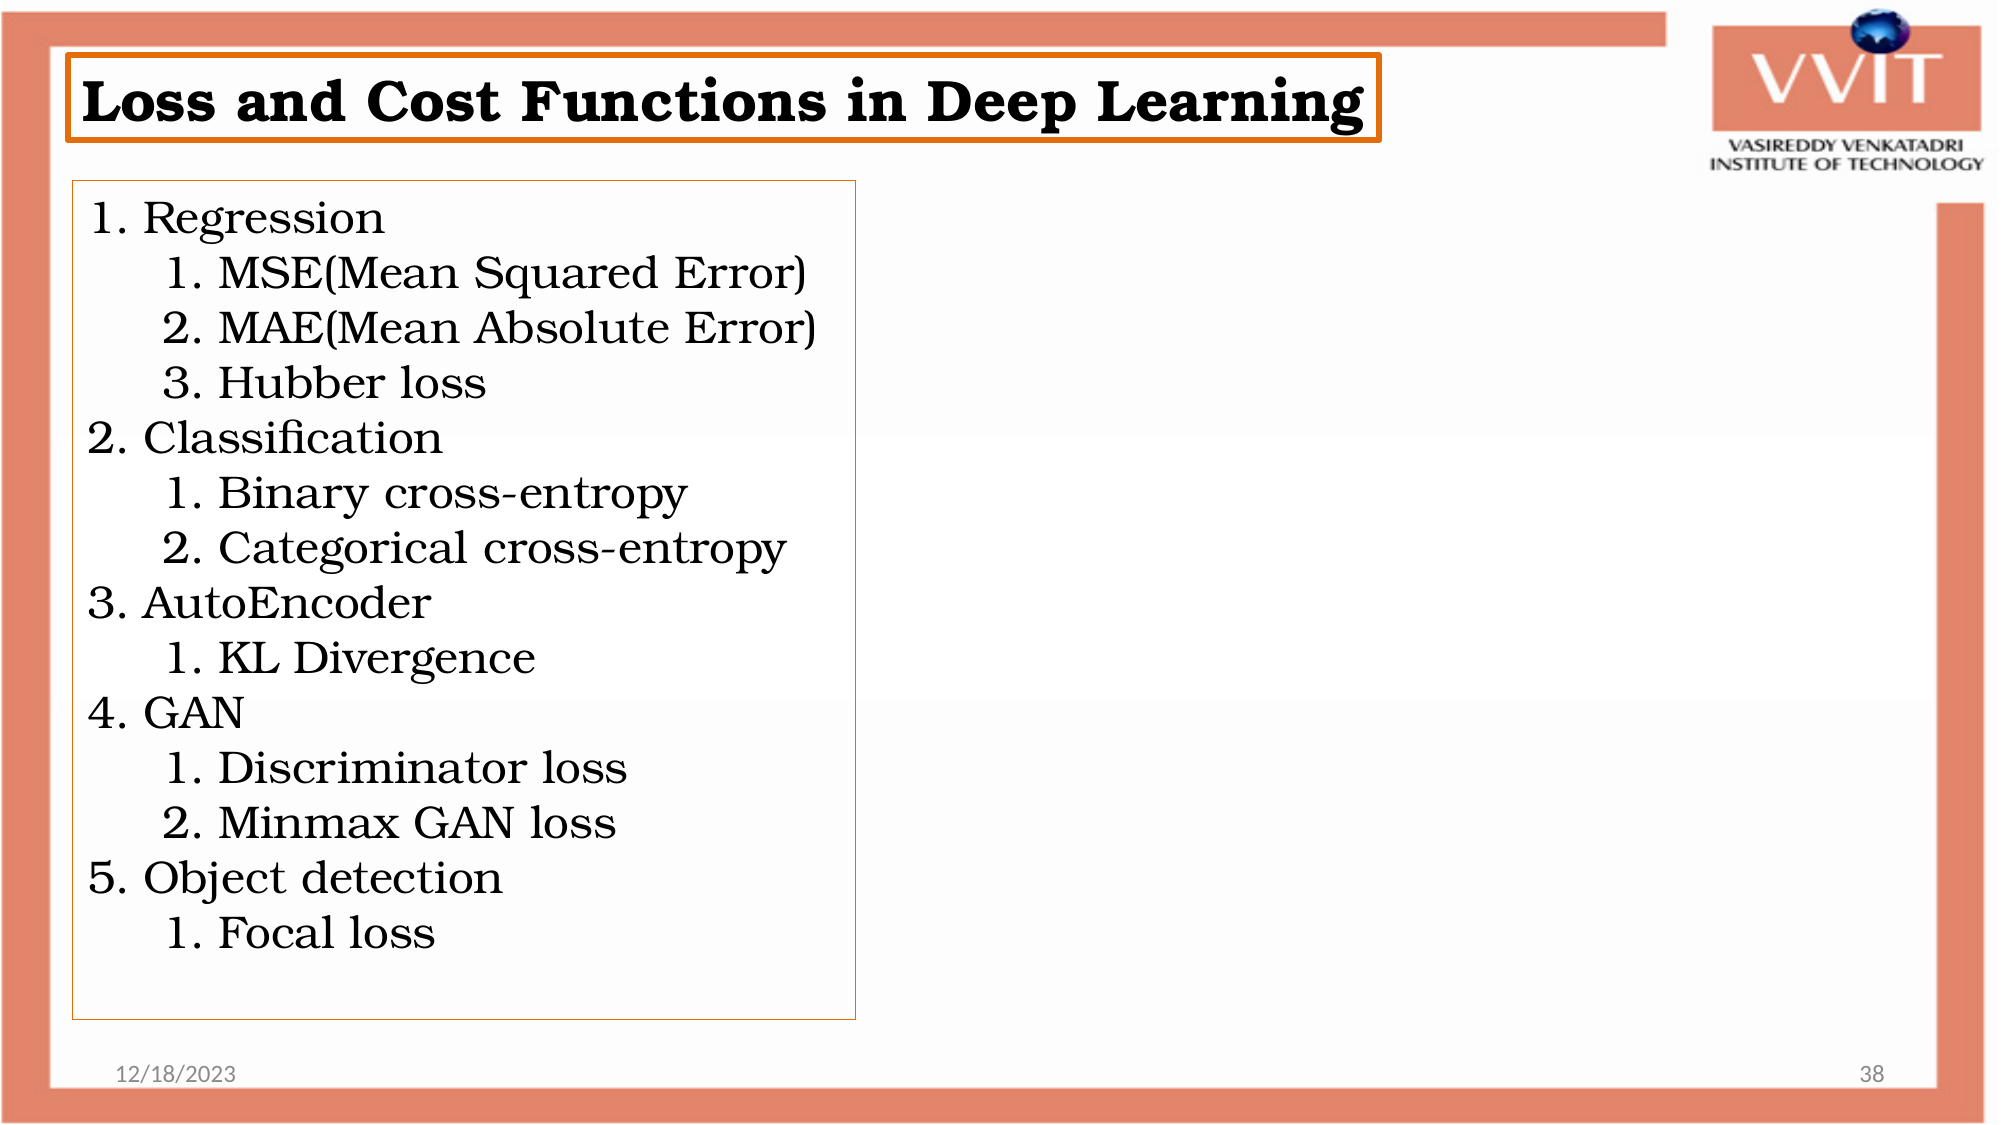

Loss and Cost Functions in Deep Learning
Regression
MSE(Mean Squared Error)
MAE(Mean Absolute Error)
Hubber loss
Classification
Binary cross-entropy
Categorical cross-entropy
AutoEncoder
KL Divergence
GAN
Discriminator loss
Minmax GAN loss
Object detection
Focal loss

12/18/2023
38